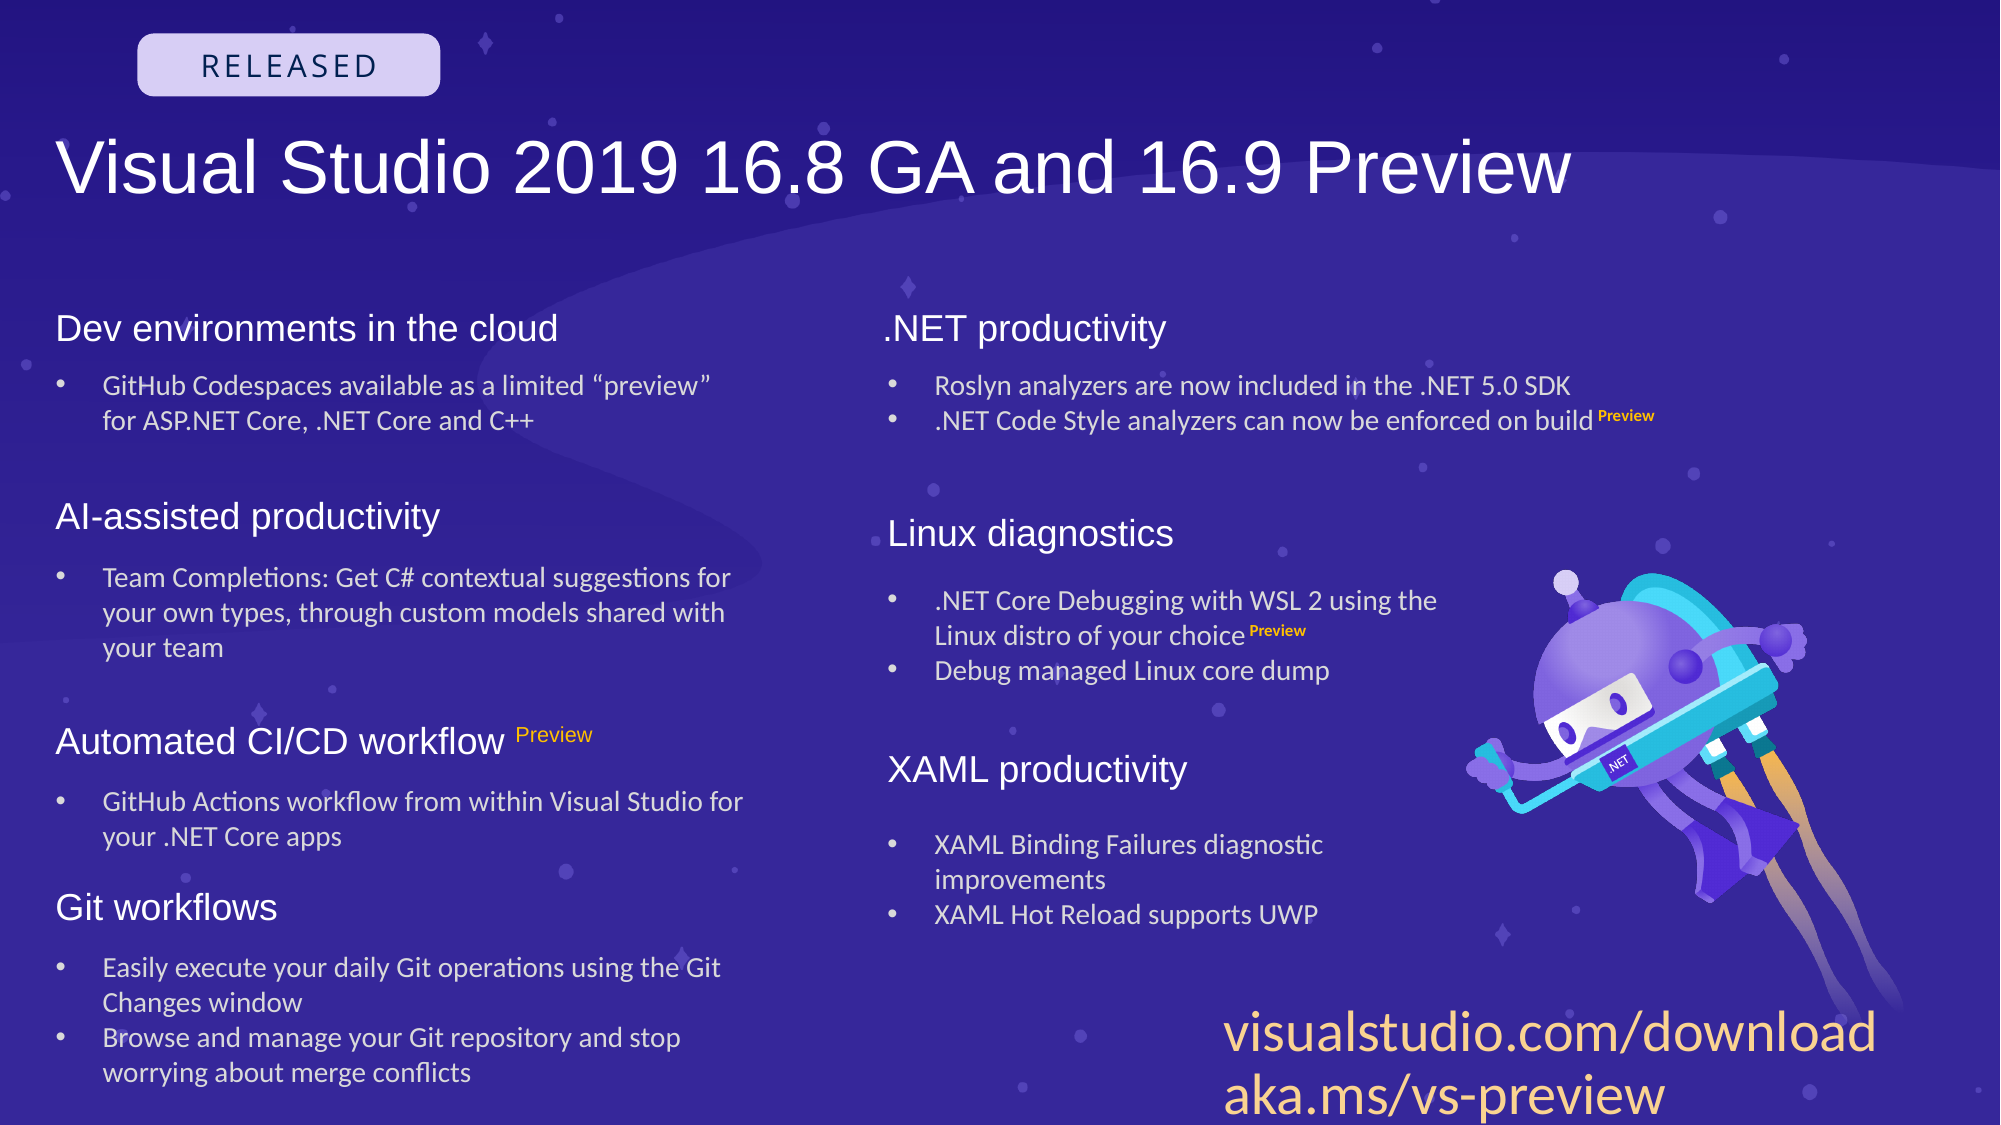

# Visual Studio 2019 16.8 GA and 16.9 Preview
Dev environments in the cloud
.NET productivity
GitHub Codespaces available as a limited “preview” for ASP.NET Core, .NET Core and C++
Roslyn analyzers are now included in the .NET 5.0 SDK
.NET Code Style analyzers can now be enforced on build Preview

AI-assisted productivity
Linux diagnostics
Team Completions: Get C# contextual suggestions for your own types, through custom models shared with your team
.NET Core Debugging with WSL 2 using the Linux distro of your choice Preview
Debug managed Linux core dump
Automated CI/CD workflow Preview
XAML productivity
GitHub Actions workflow from within Visual Studio for your .NET Core apps
XAML Binding Failures diagnostic improvements
XAML Hot Reload supports UWP
Git workflows
Easily execute your daily Git operations using the Git Changes window
Browse and manage your Git repository and stop worrying about merge conflicts
visualstudio.com/download
aka.ms/vs-preview